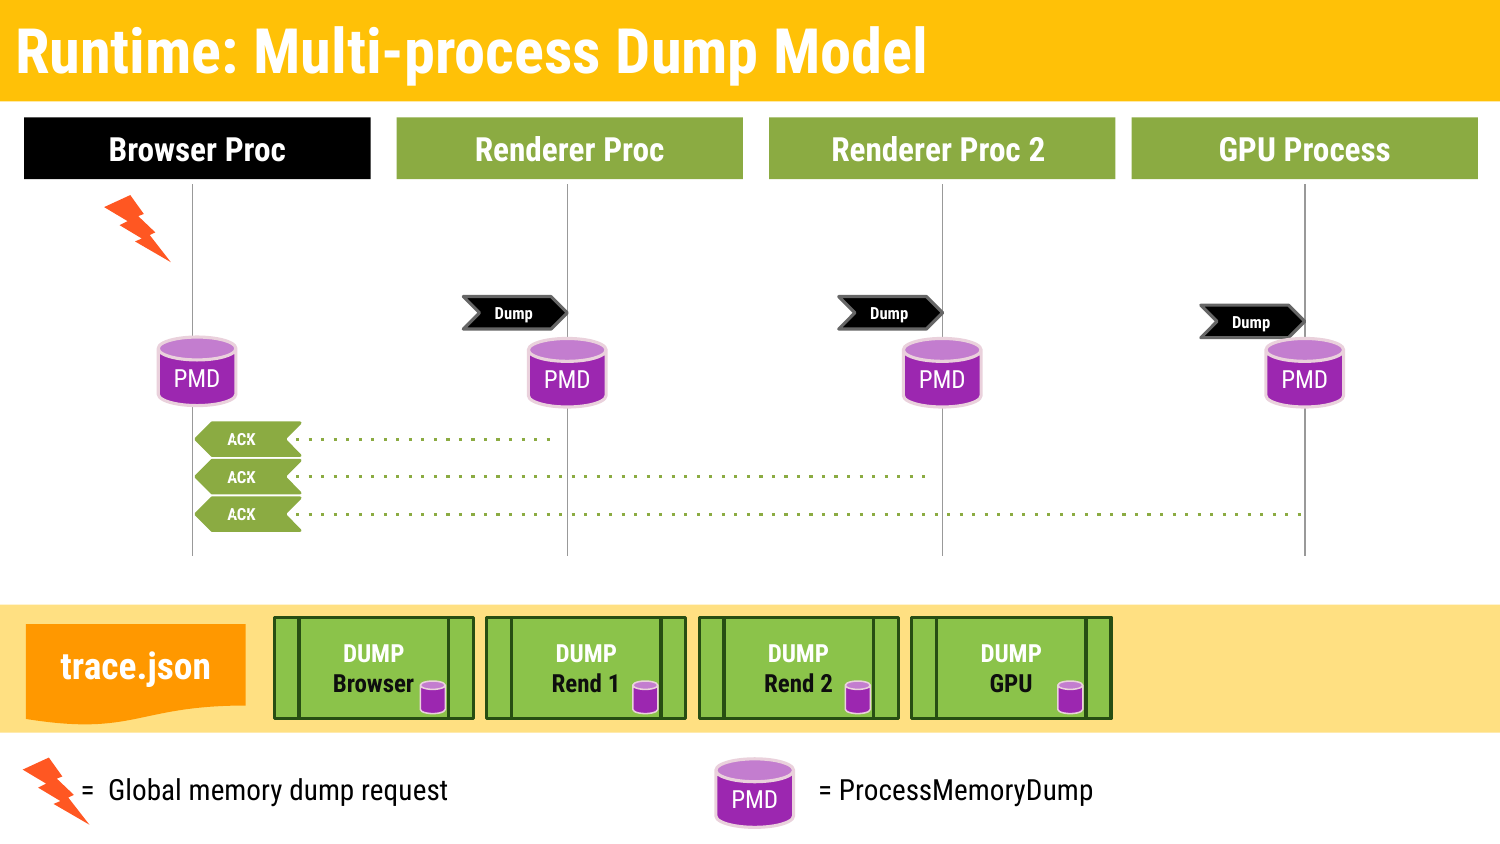

# Runtime: Multi-process Dump Model
Browser Proc
Renderer Proc
Renderer Proc 2
GPU Process

Dump
Dump
Dump
PMD
PMD
PMD
PMD
ACK
ACK
ACK

DUMP
Browser
DUMP
Rend 1
DUMP
Rend 2
DUMP
GPU
trace.json

=  Global memory dump request
= ProcessMemoryDump

PMD